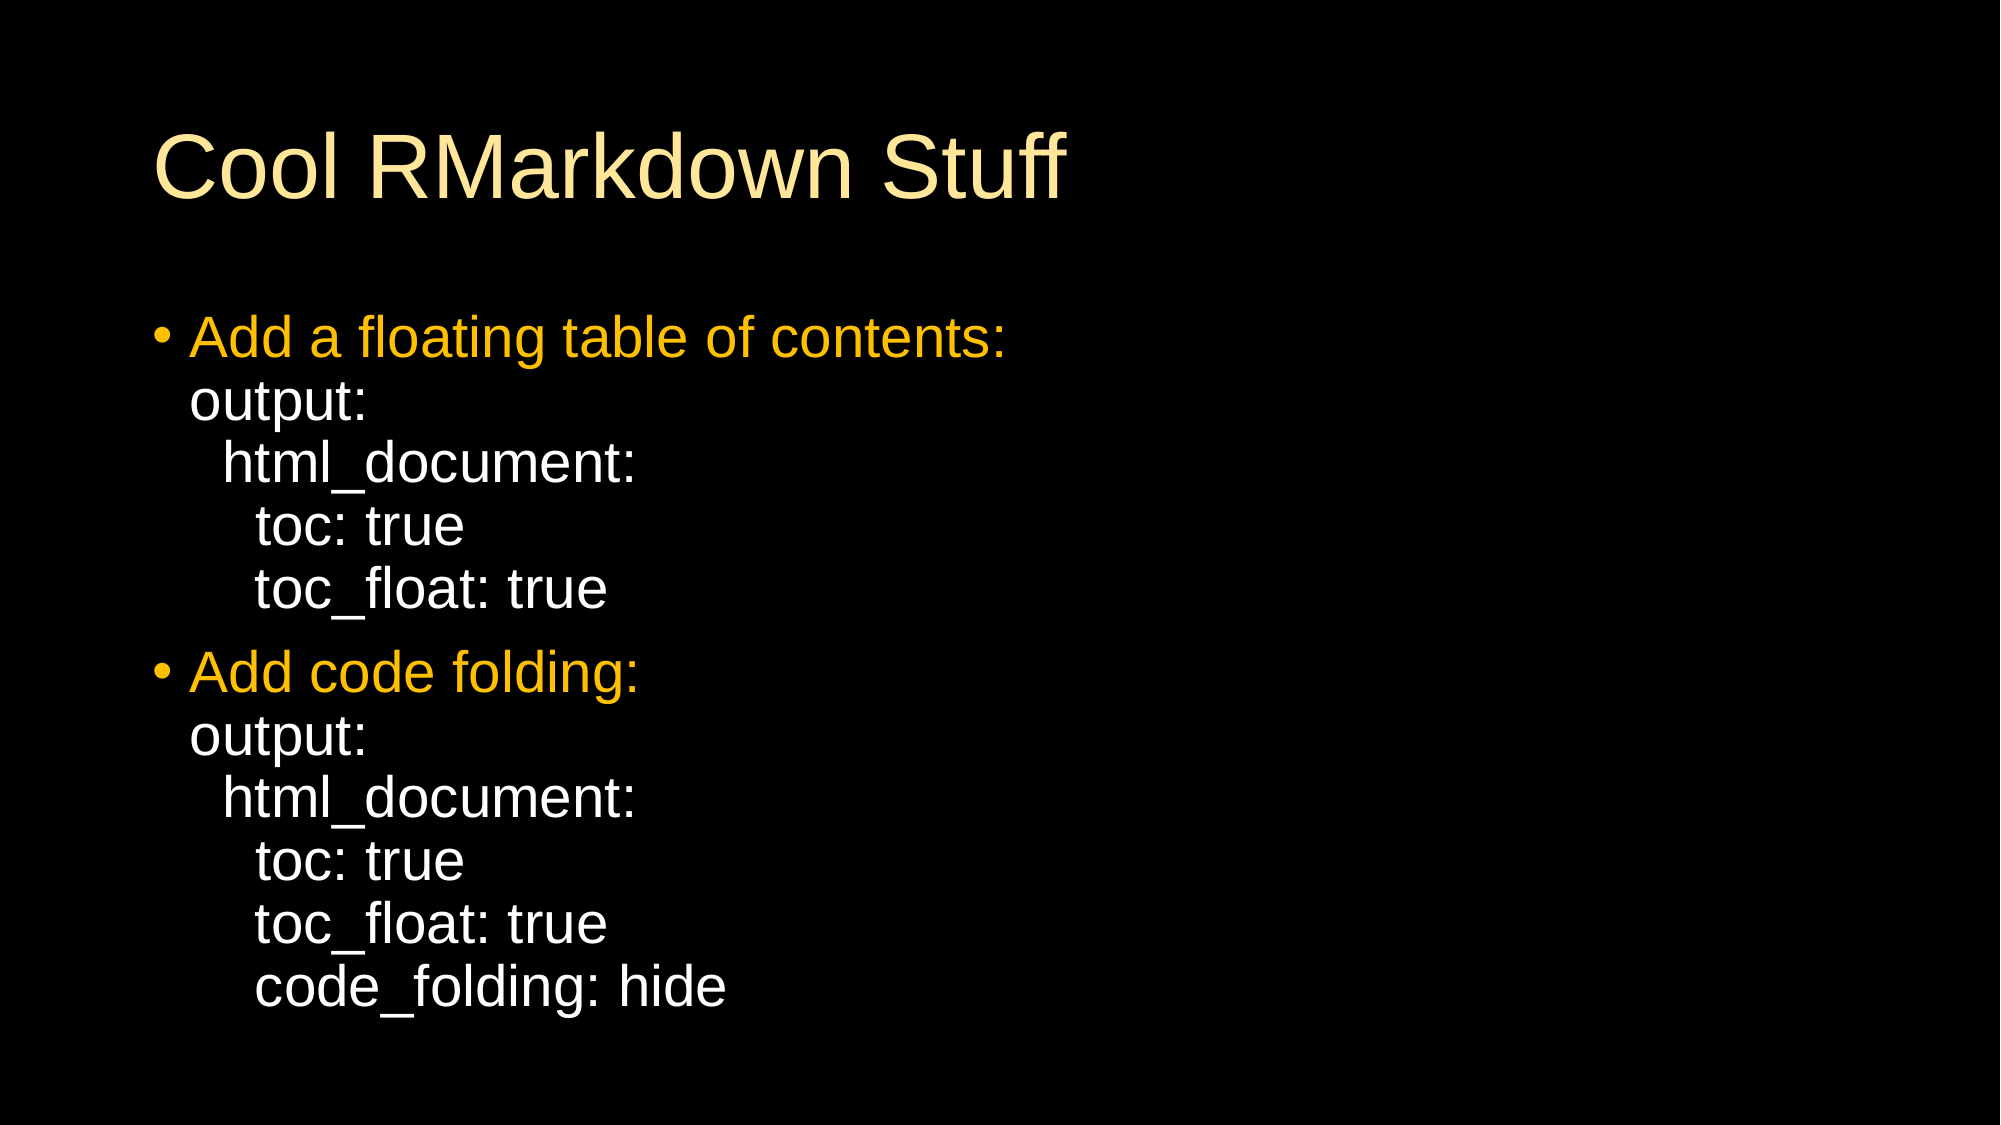

# Cool RMarkdown Stuff
Add a floating table of contents:
output:
  html_document:
    toc: true
    toc_float: true
Add code folding:
output:
  html_document:
    toc: true
    toc_float: true
    code_folding: hide